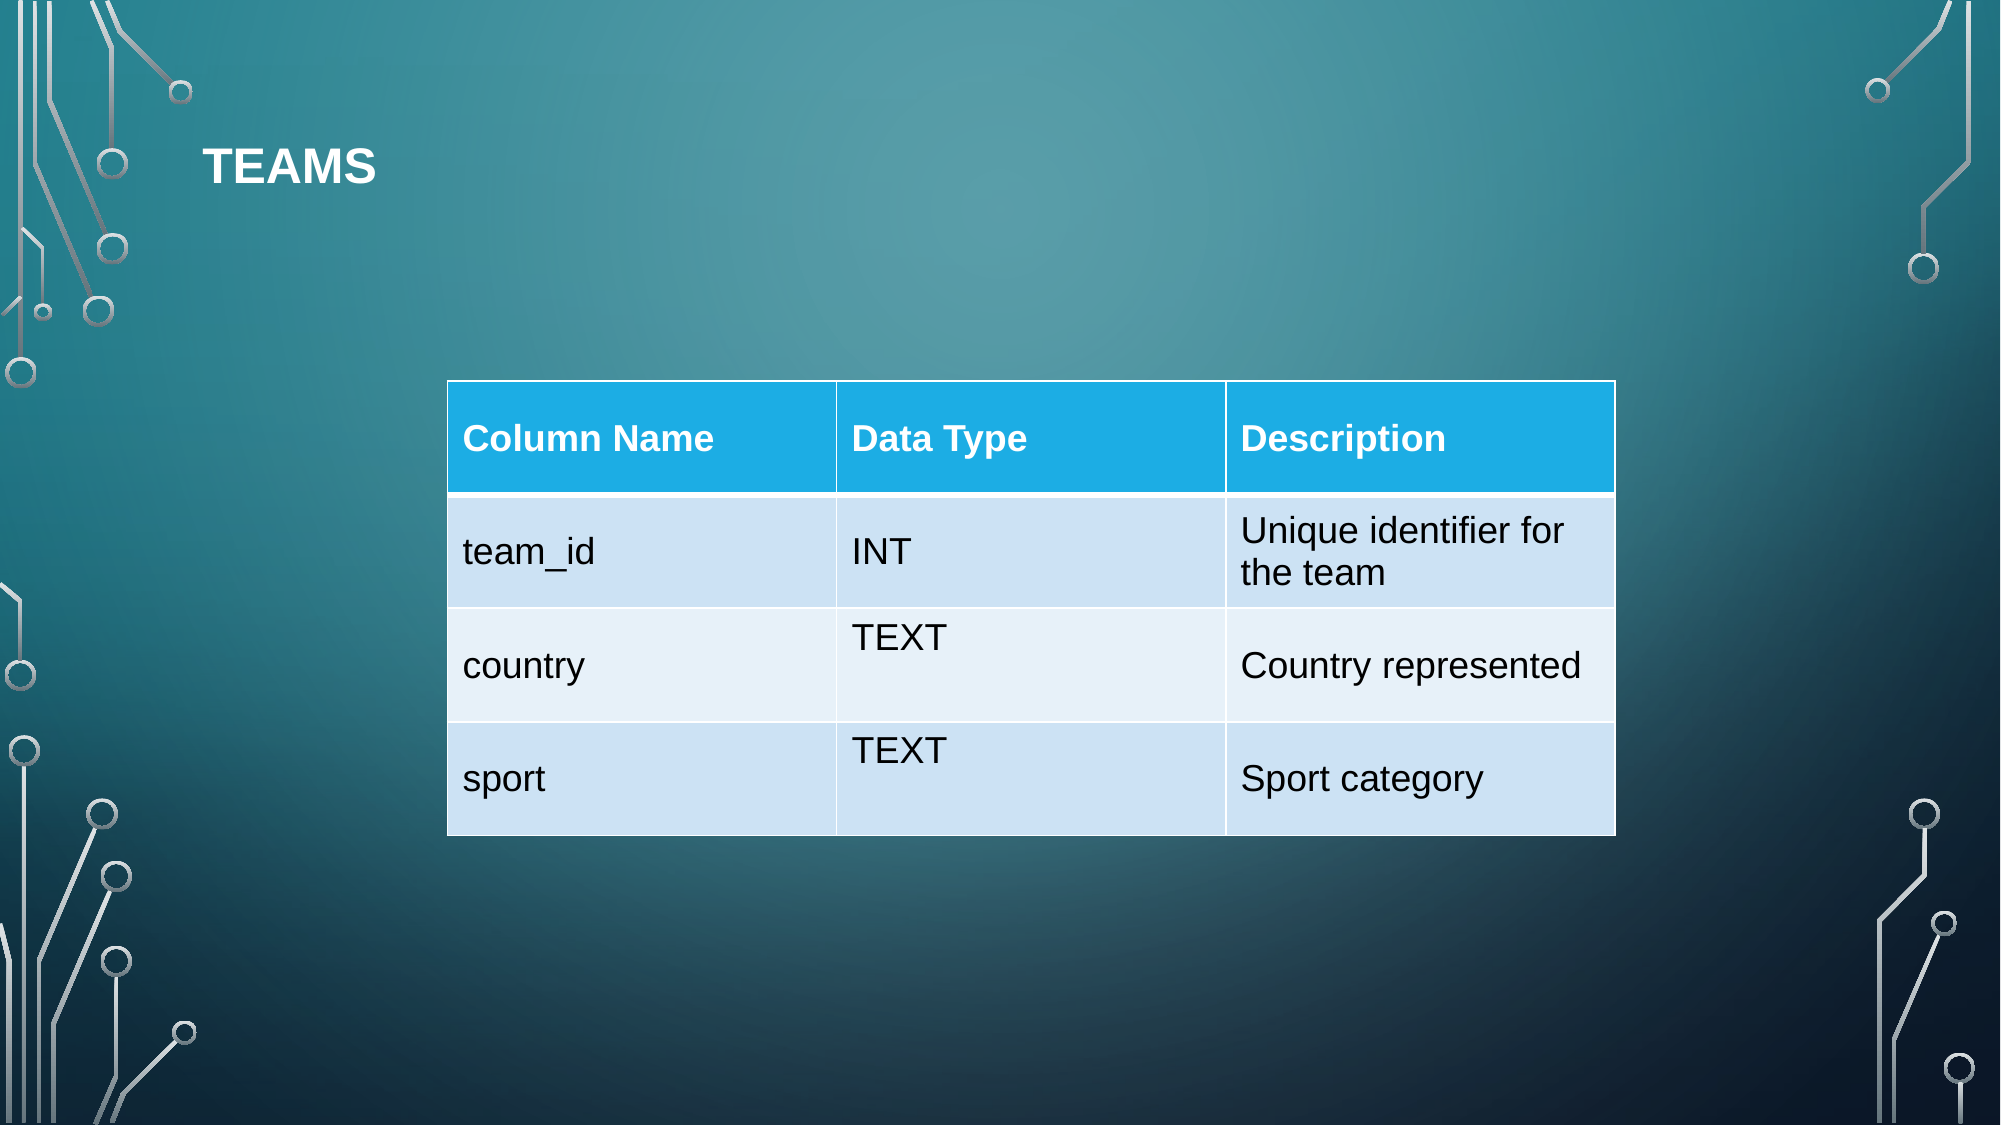

# teams
| Column Name | Data Type | Description |
| --- | --- | --- |
| team\_id | INT | Unique identifier for the team |
| country | TEXT | Country represented |
| sport | TEXT | Sport category |